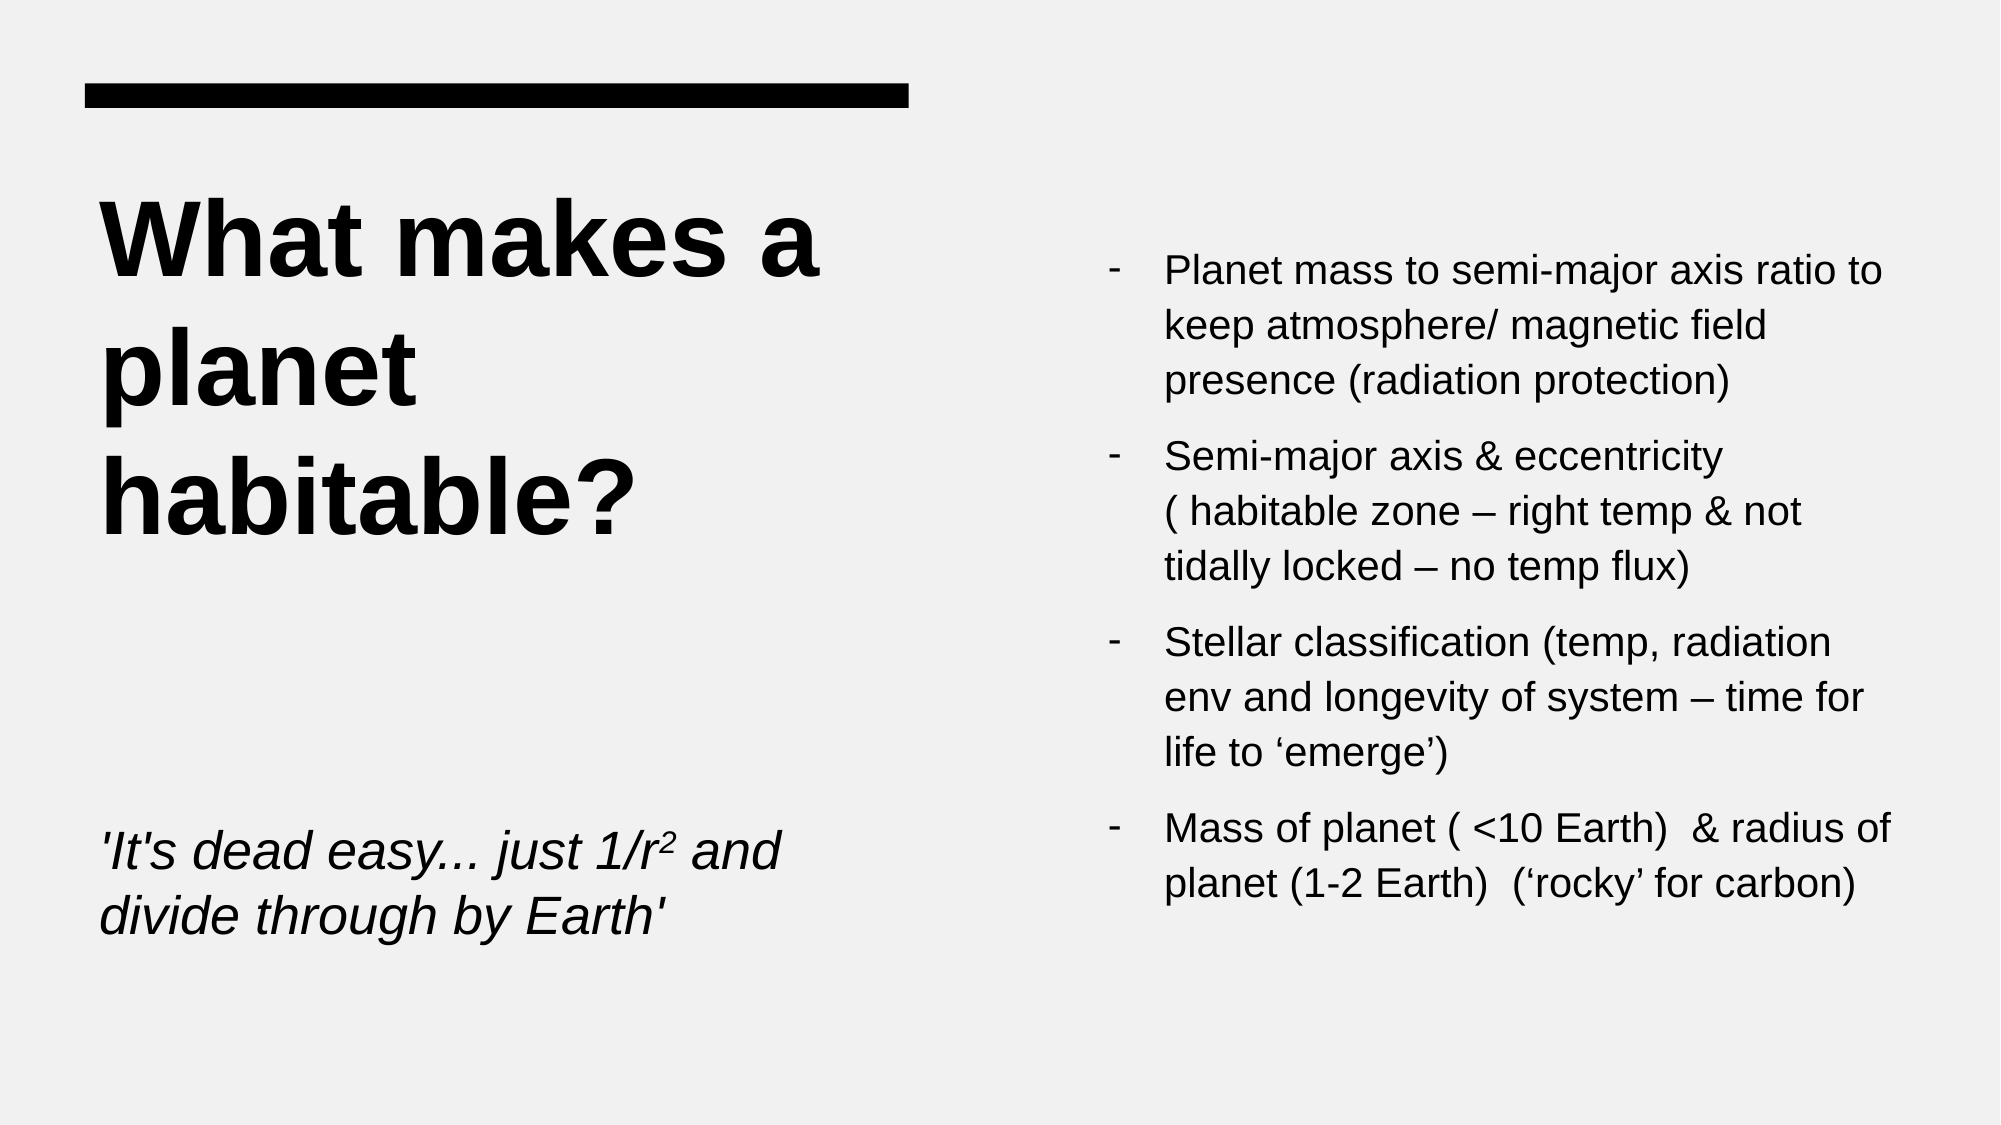

Planet mass to semi-major axis ratio to keep atmosphere/ magnetic field presence (radiation protection)
Semi-major axis & eccentricity ( habitable zone – right temp & not tidally locked – no temp flux)
Stellar classification (temp, radiation env and longevity of system – time for life to ‘emerge’)
Mass of planet ( <10 Earth)  & radius of planet (1-2 Earth)  (‘rocky’ for carbon)
# What makes a planet habitable? 'It's dead easy... just 1/r2 and divide through by Earth'